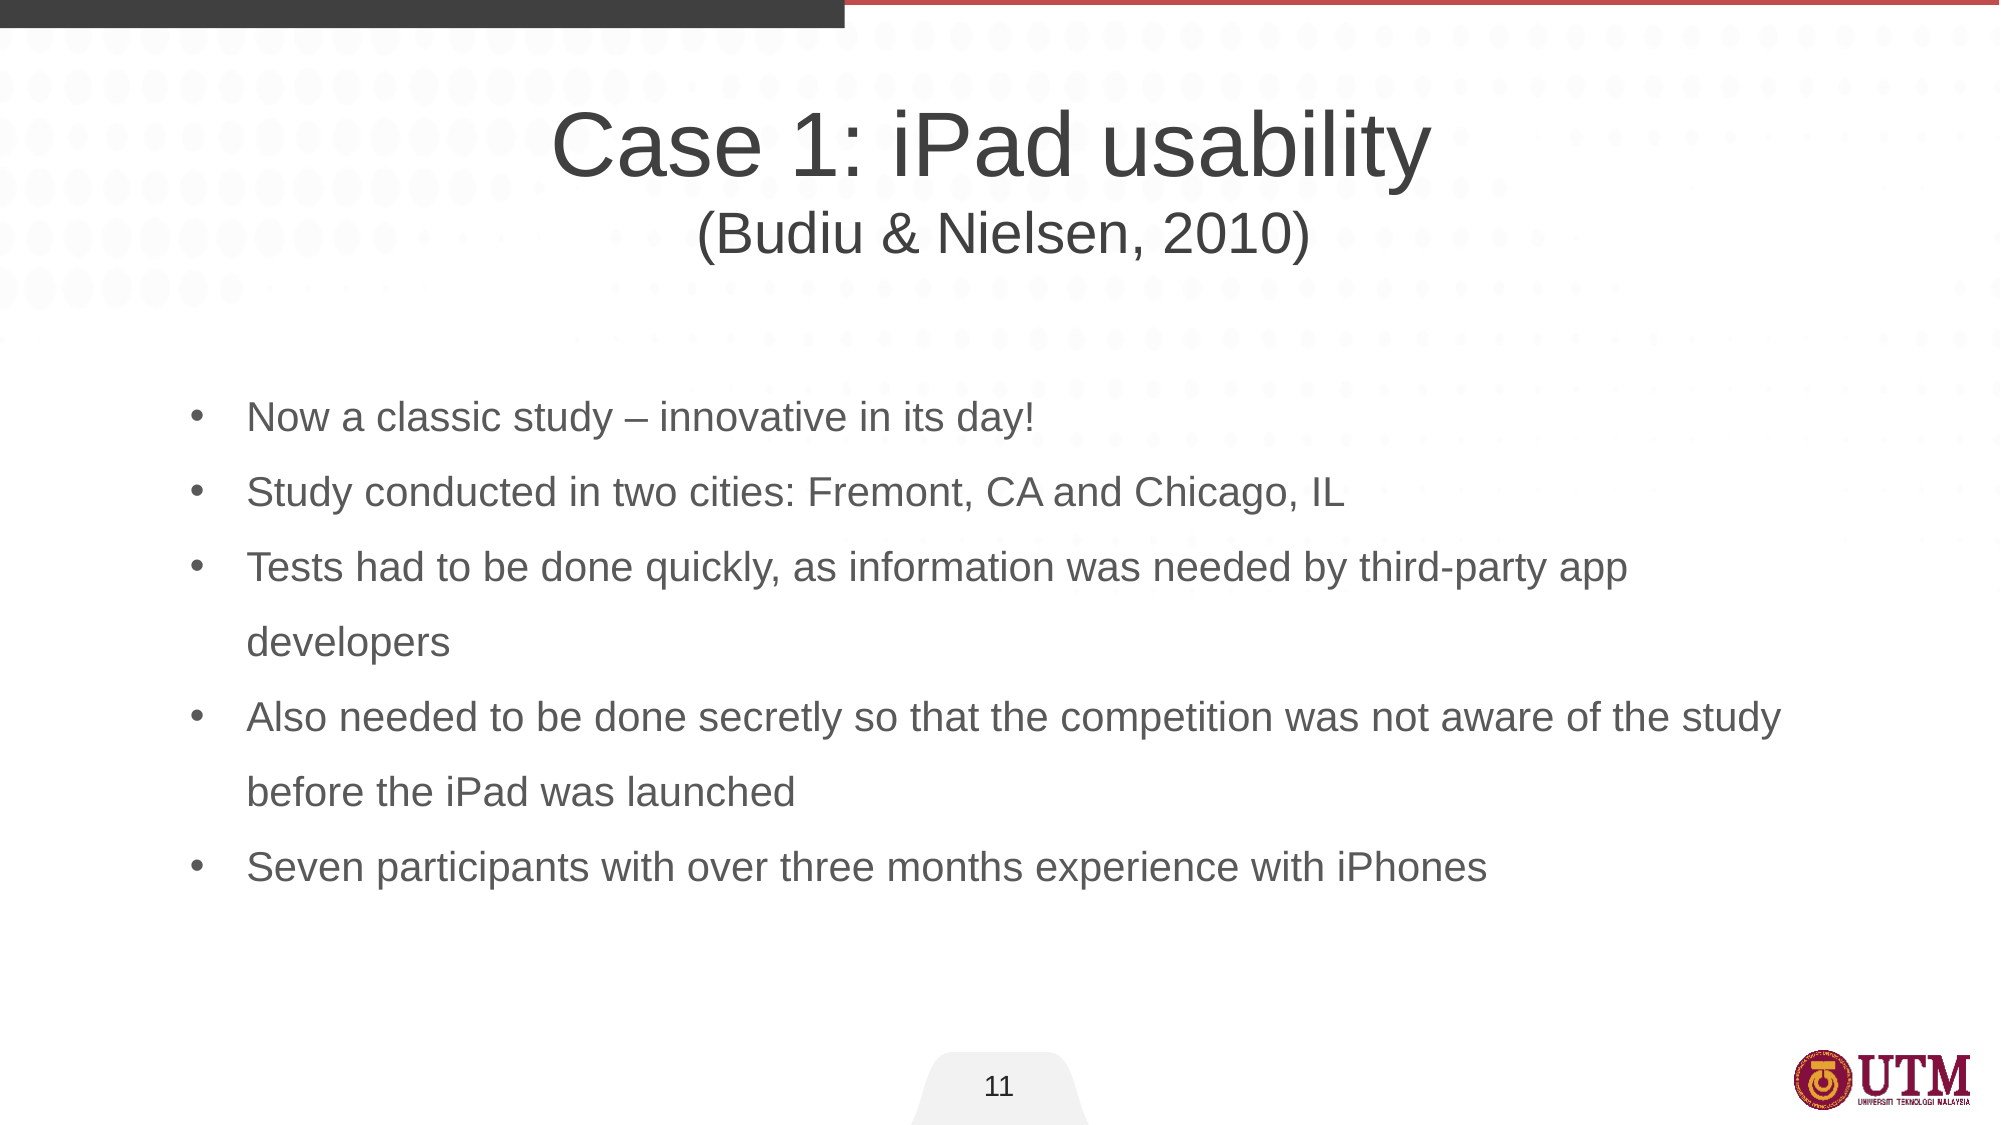

Case 1: iPad usability
(Budiu & Nielsen, 2010)
Now a classic study – innovative in its day!
Study conducted in two cities: Fremont, CA and Chicago, IL
Tests had to be done quickly, as information was needed by third-party app developers
Also needed to be done secretly so that the competition was not aware of the study before the iPad was launched
Seven participants with over three months experience with iPhones

11